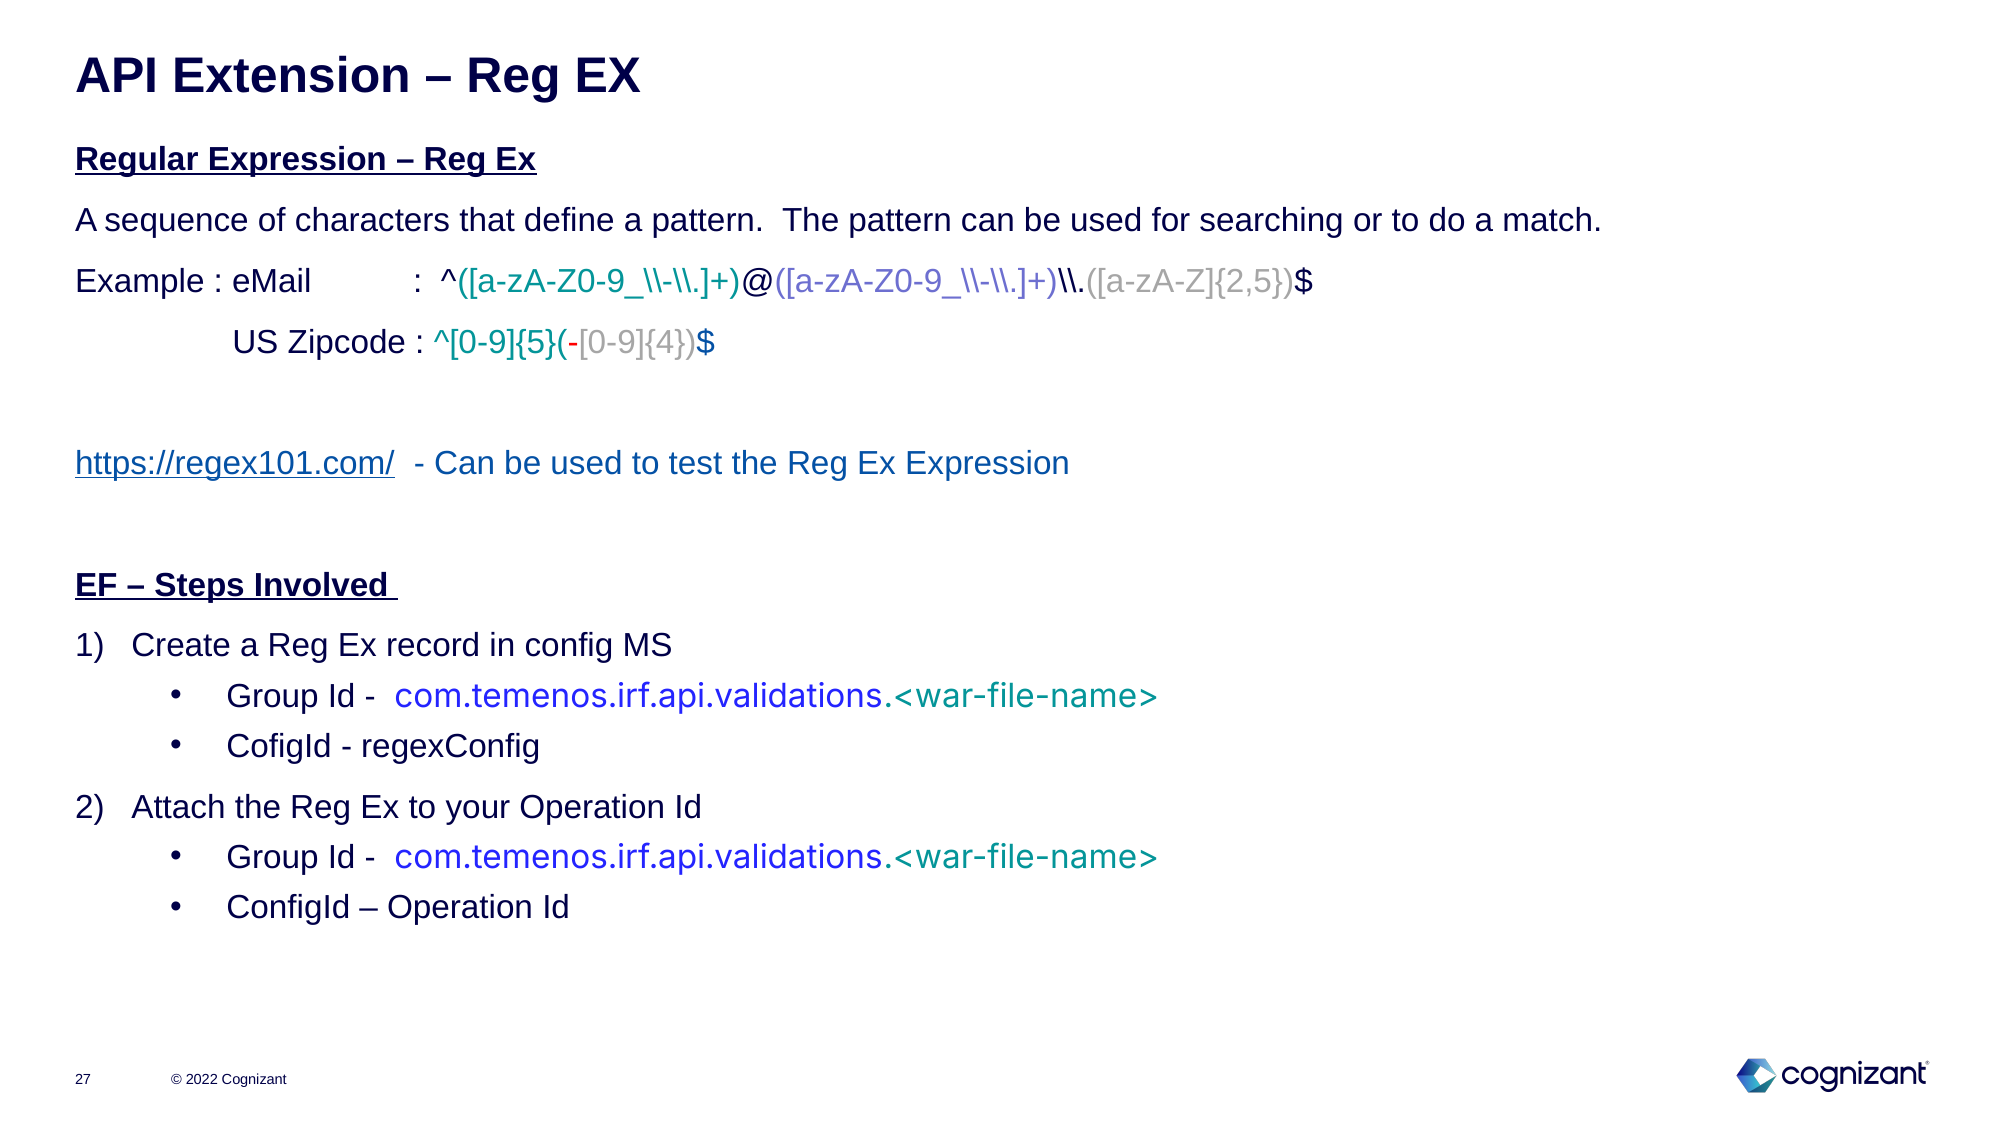

# API Extension – Reg EX
Regular Expression – Reg Ex
A sequence of characters that define a pattern.  The pattern can be used for searching or to do a match.
Example : eMail           :  ^([a-zA-Z0-9_\\-\\.]+)@([a-zA-Z0-9_\\-\\.]+)\\.([a-zA-Z]{2,5})$
                 US Zipcode : ^[0-9]{5}(-[0-9]{4})$

https://regex101.com/  - Can be used to test the Reg Ex Expression

EF – Steps Involved
Create a Reg Ex record in config MS
Group Id -  com.temenos.irf.api.validations.<war-file-name>
CofigId - regexConfig
Attach the Reg Ex to your Operation Id
Group Id -  com.temenos.irf.api.validations.<war-file-name>
ConfigId – Operation Id

© 2022 Cognizant
27